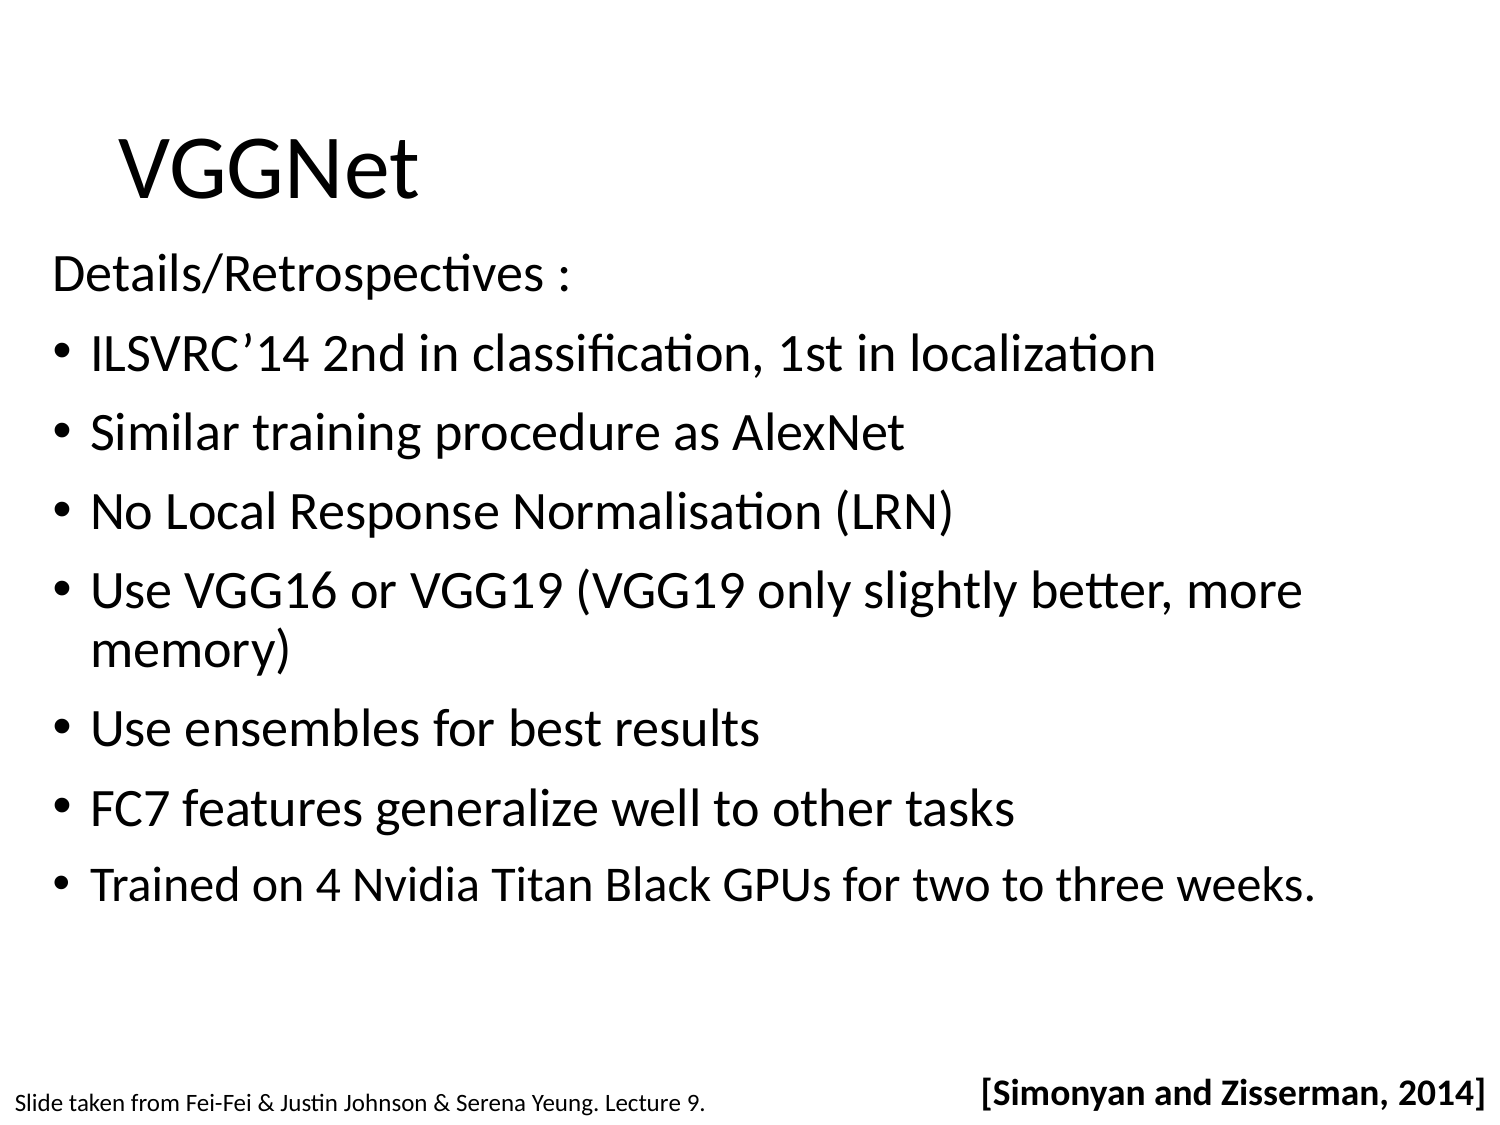

# VGGNet
Details/Retrospectives :
ILSVRC’14 2nd in classification, 1st in localization
Similar training procedure as AlexNet
No Local Response Normalisation (LRN)
Use VGG16 or VGG19 (VGG19 only slightly better, more memory)
Use ensembles for best results
FC7 features generalize well to other tasks
Trained on 4 Nvidia Titan Black GPUs for two to three weeks.

 [Simonyan and Zisserman, 2014]
Slide taken from Fei-Fei & Justin Johnson & Serena Yeung. Lecture 9.